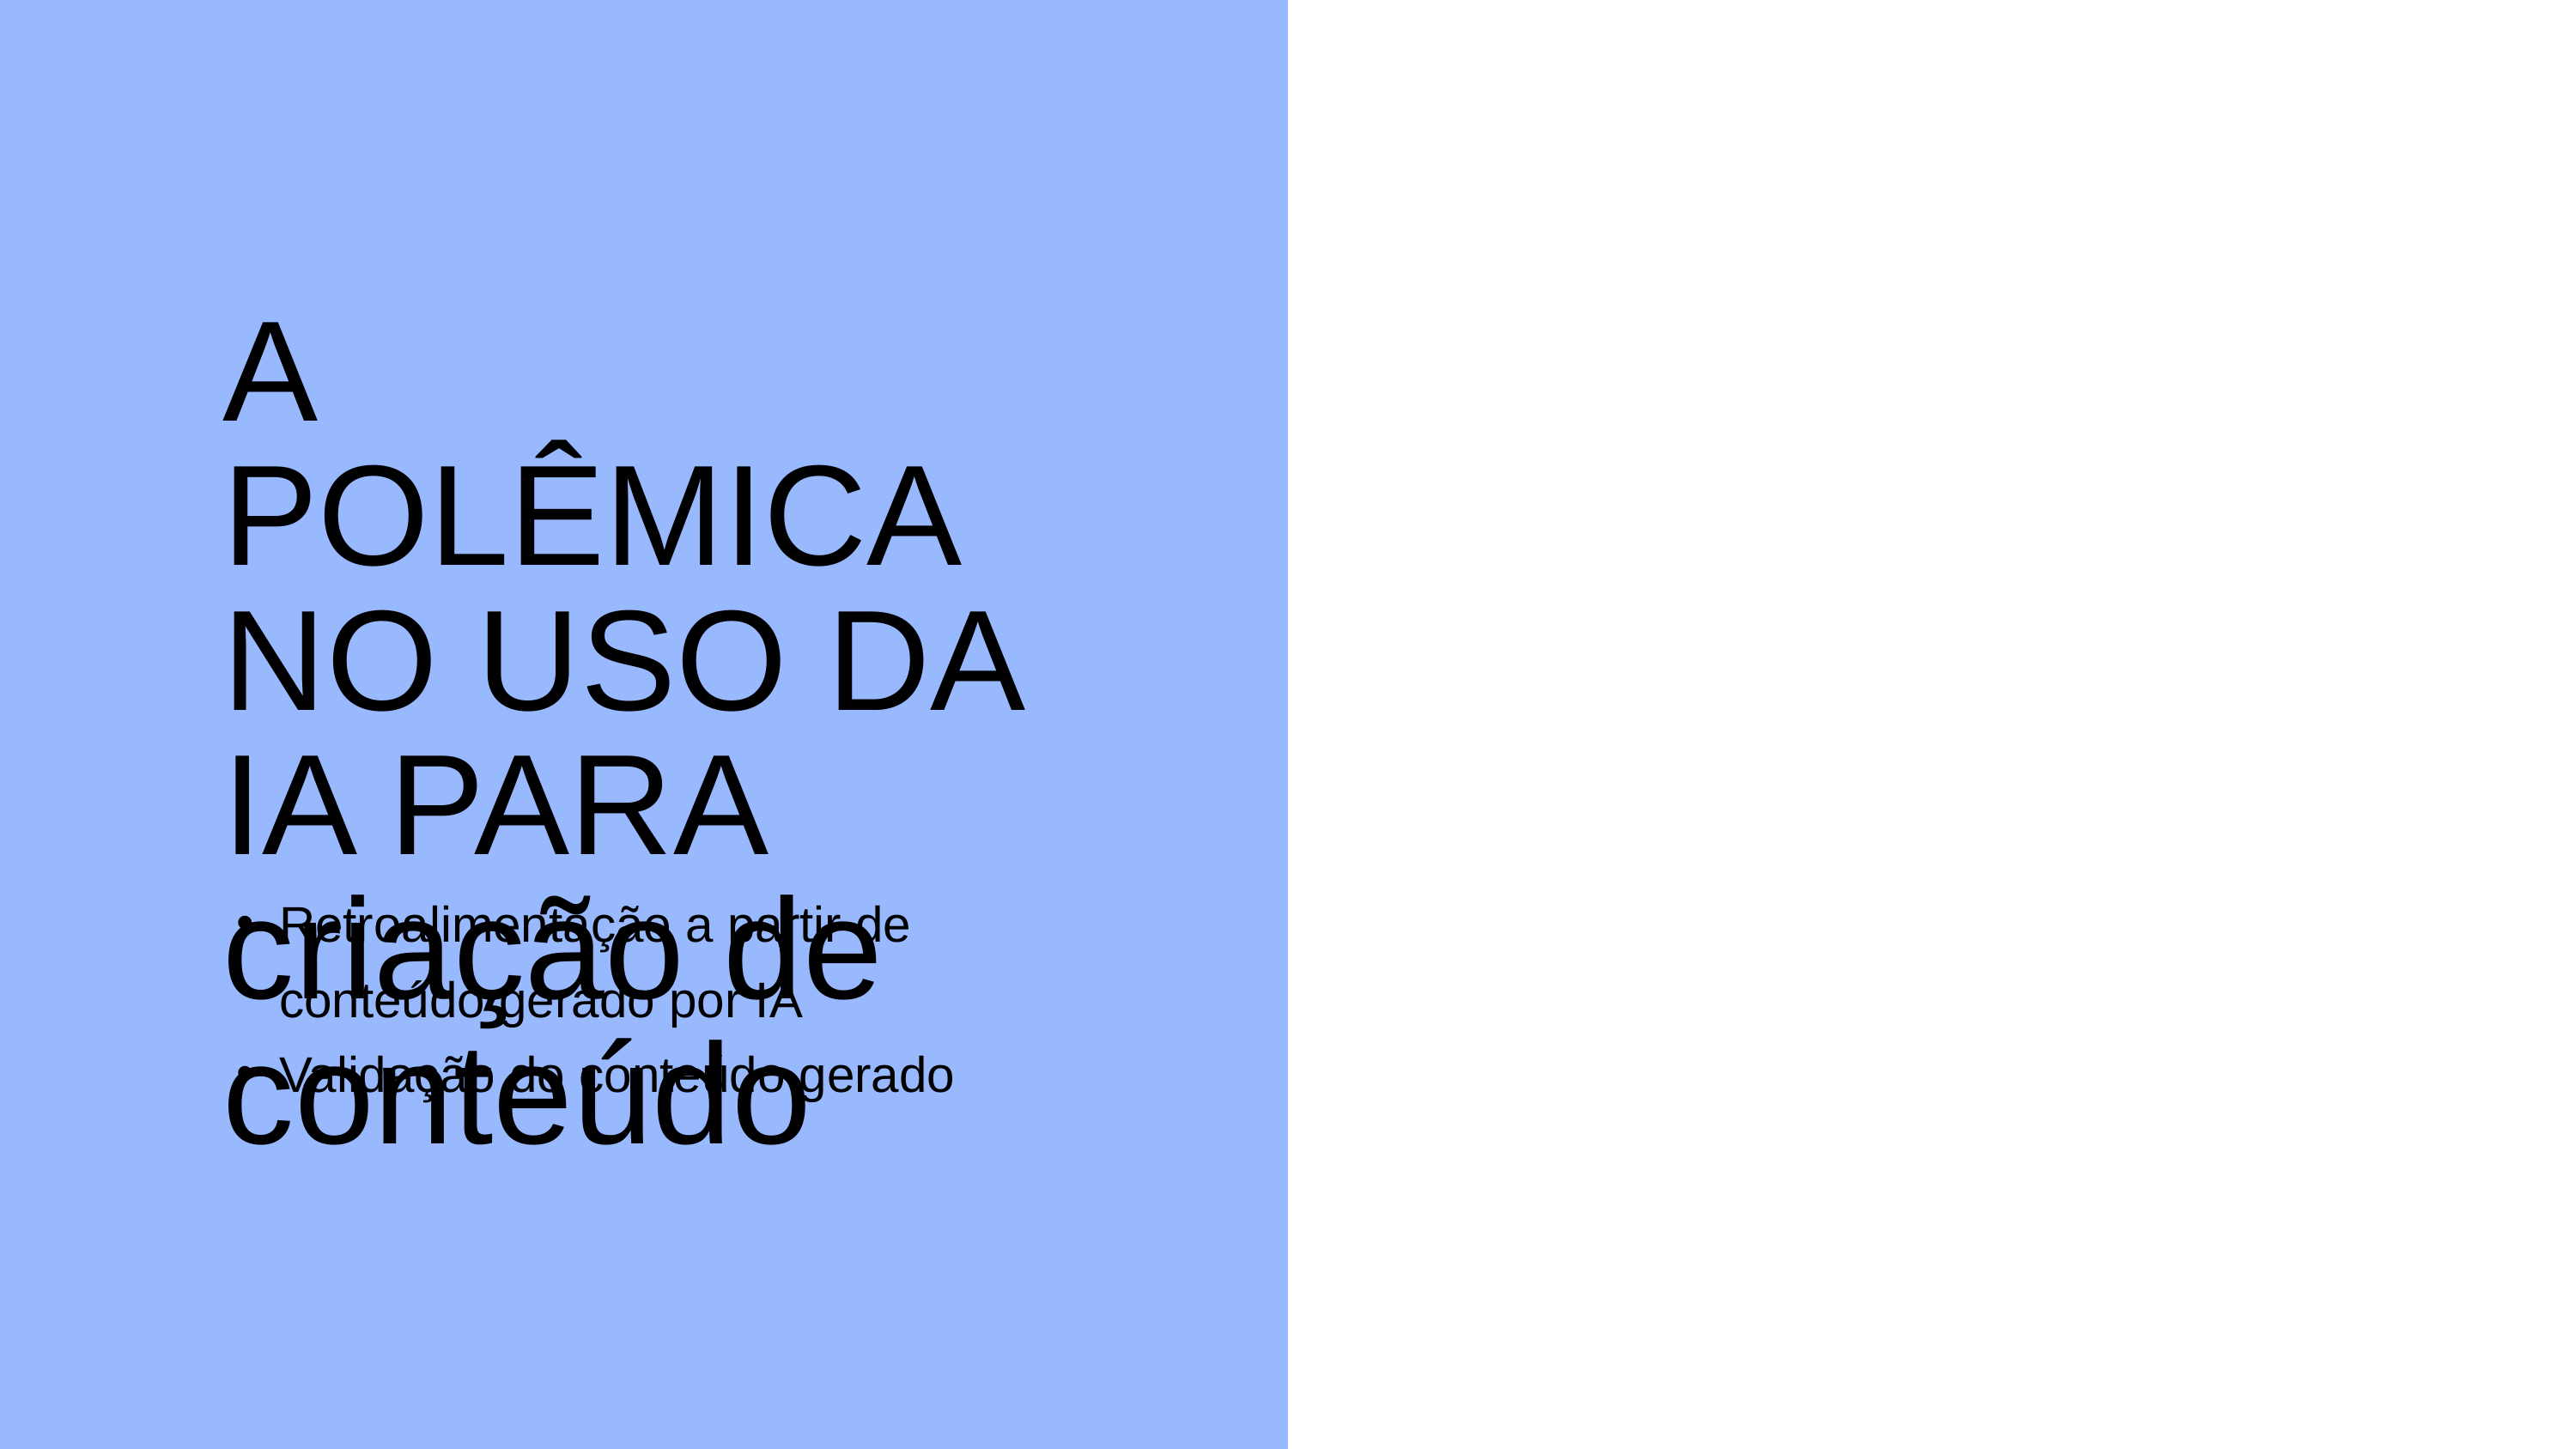

A POLÊMICA NO USO DA IA PARA criação de conteúdo
Retroalimentação a partir de conteúdo gerado por IA
Validação do conteúdo gerado